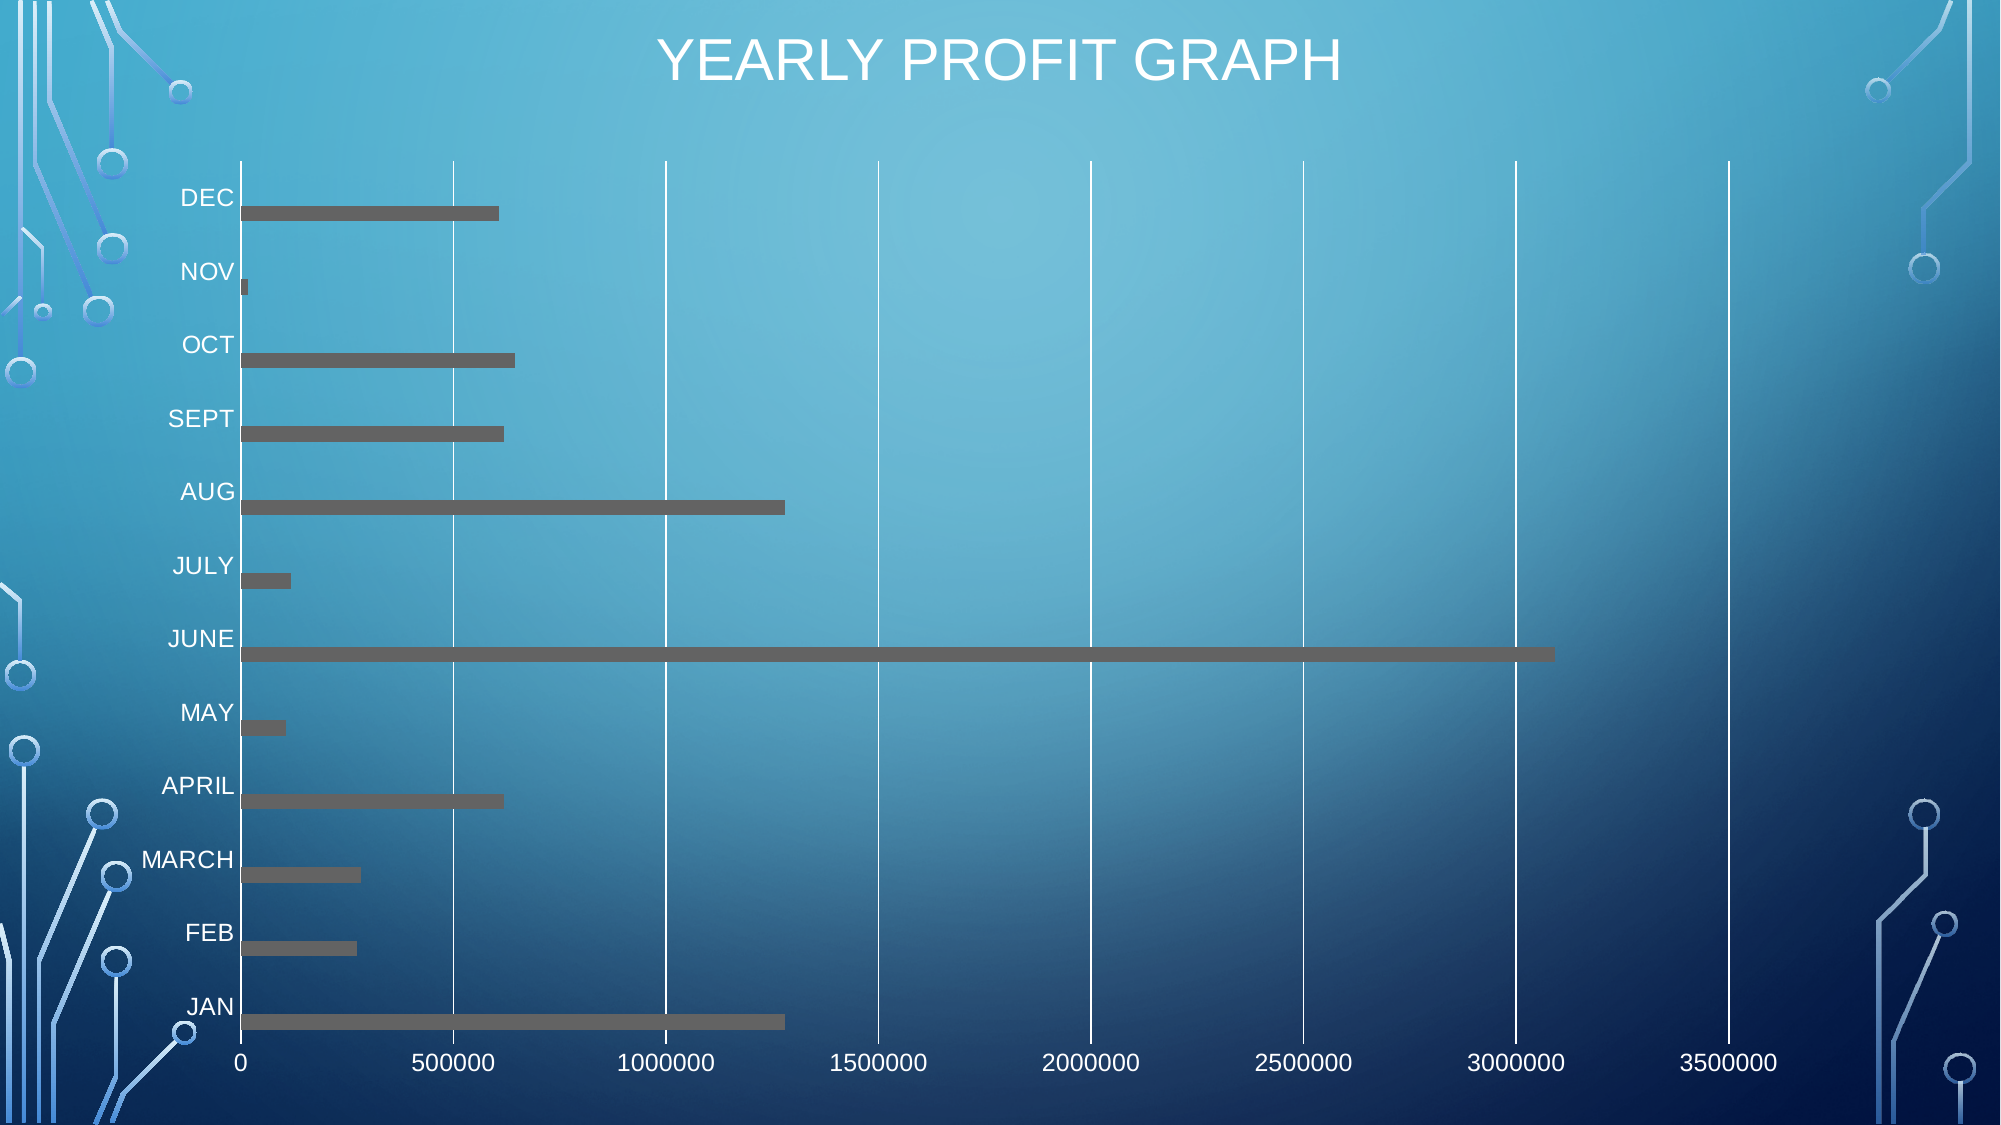

# YEARLY PROFIT GRAPH

### Chart

| Category | Series 1 | Column2 | Column1 |
|---|---|---|---|
| JAN | 1280270.0 | None | None |
| FEB | 273600.0 | None | None |
| MARCH | 283190.0 | None | None |
| APRIL | 619400.0 | None | None |
| MAY | 107000.0 | None | None |
| JUNE | 3090000.0 | None | None |
| JULY | 116800.0 | None | None |
| AUG | 1278800.0 | None | None |
| SEPT | 619400.0 | None | None |
| OCT | 643824.47 | None | None |
| NOV | 16367.85 | None | None |
| DEC | 606380.0 | None | None |